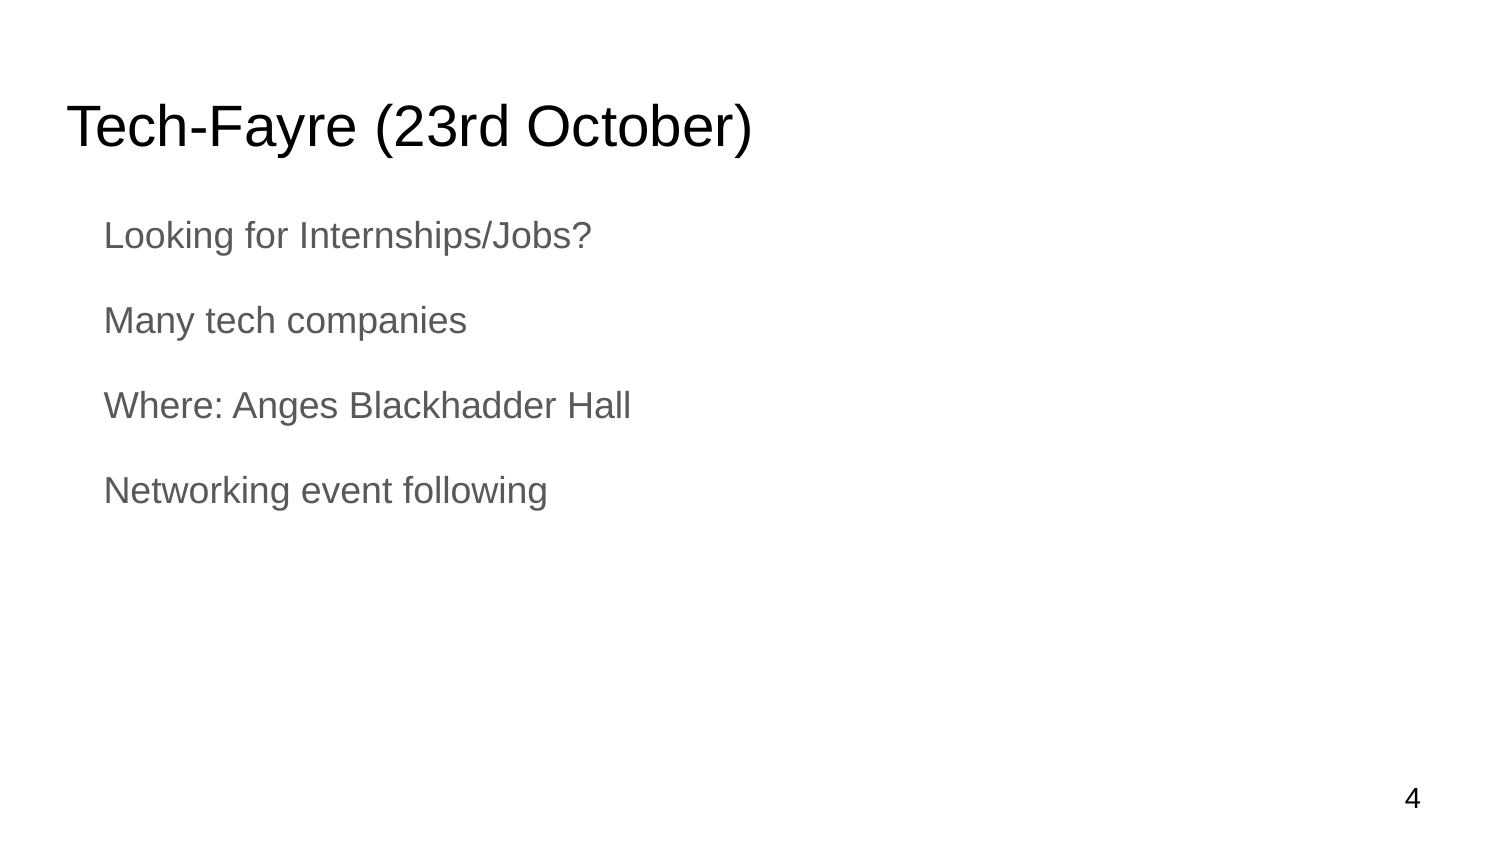

# Tech-Fayre (23rd October)
Looking for Internships/Jobs?
Many tech companies
Where: Anges Blackhadder Hall
Networking event following
4